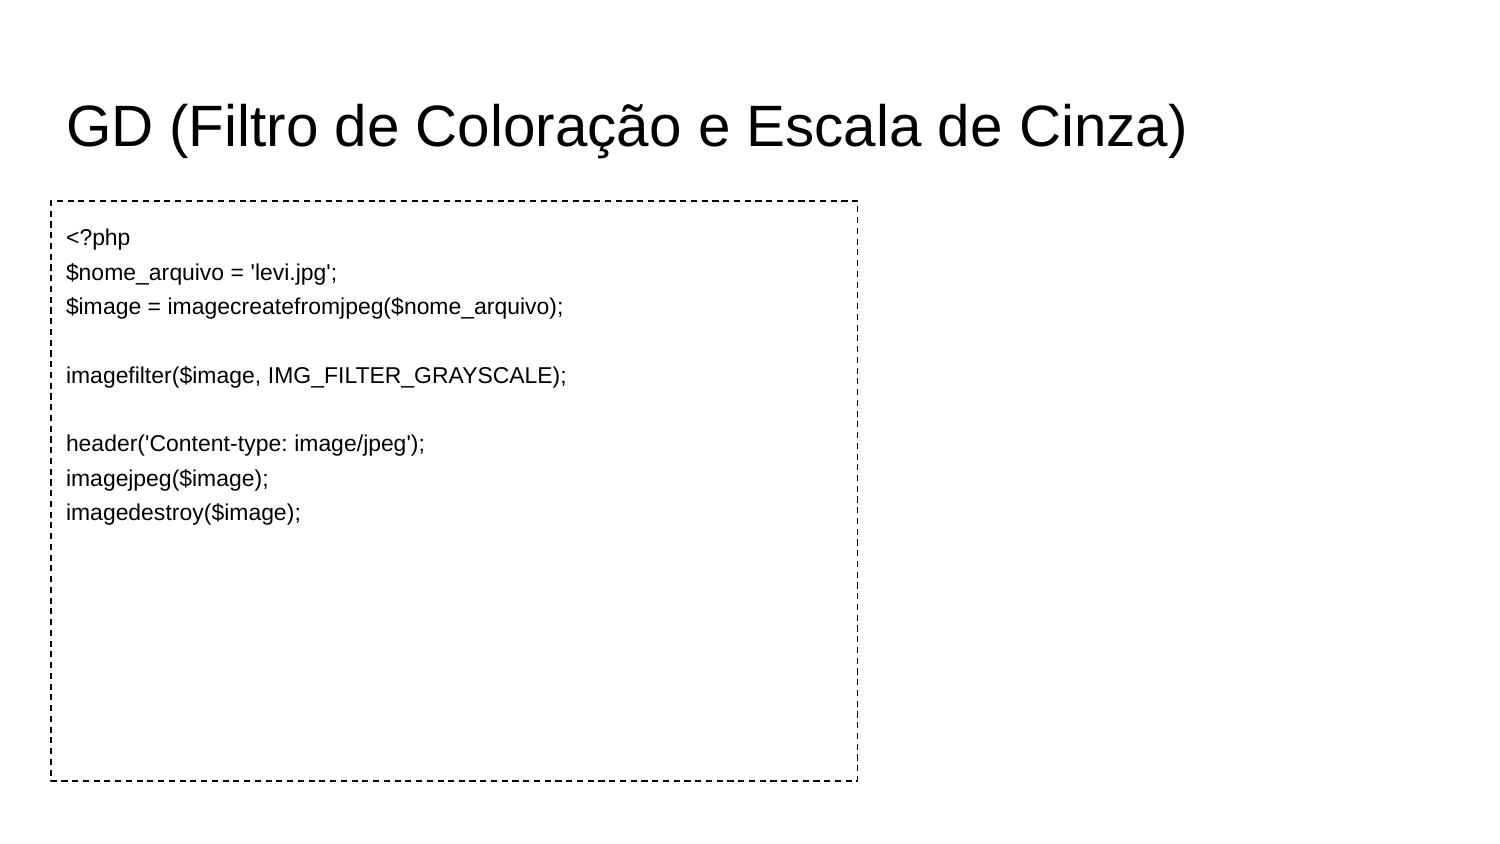

# GD (Filtro de Coloração e Escala de Cinza)
<?php
$nome_arquivo = 'levi.jpg';
$image = imagecreatefromjpeg($nome_arquivo);

imagefilter($image, IMG_FILTER_GRAYSCALE);

header('Content-type: image/jpeg');
imagejpeg($image);
imagedestroy($image);